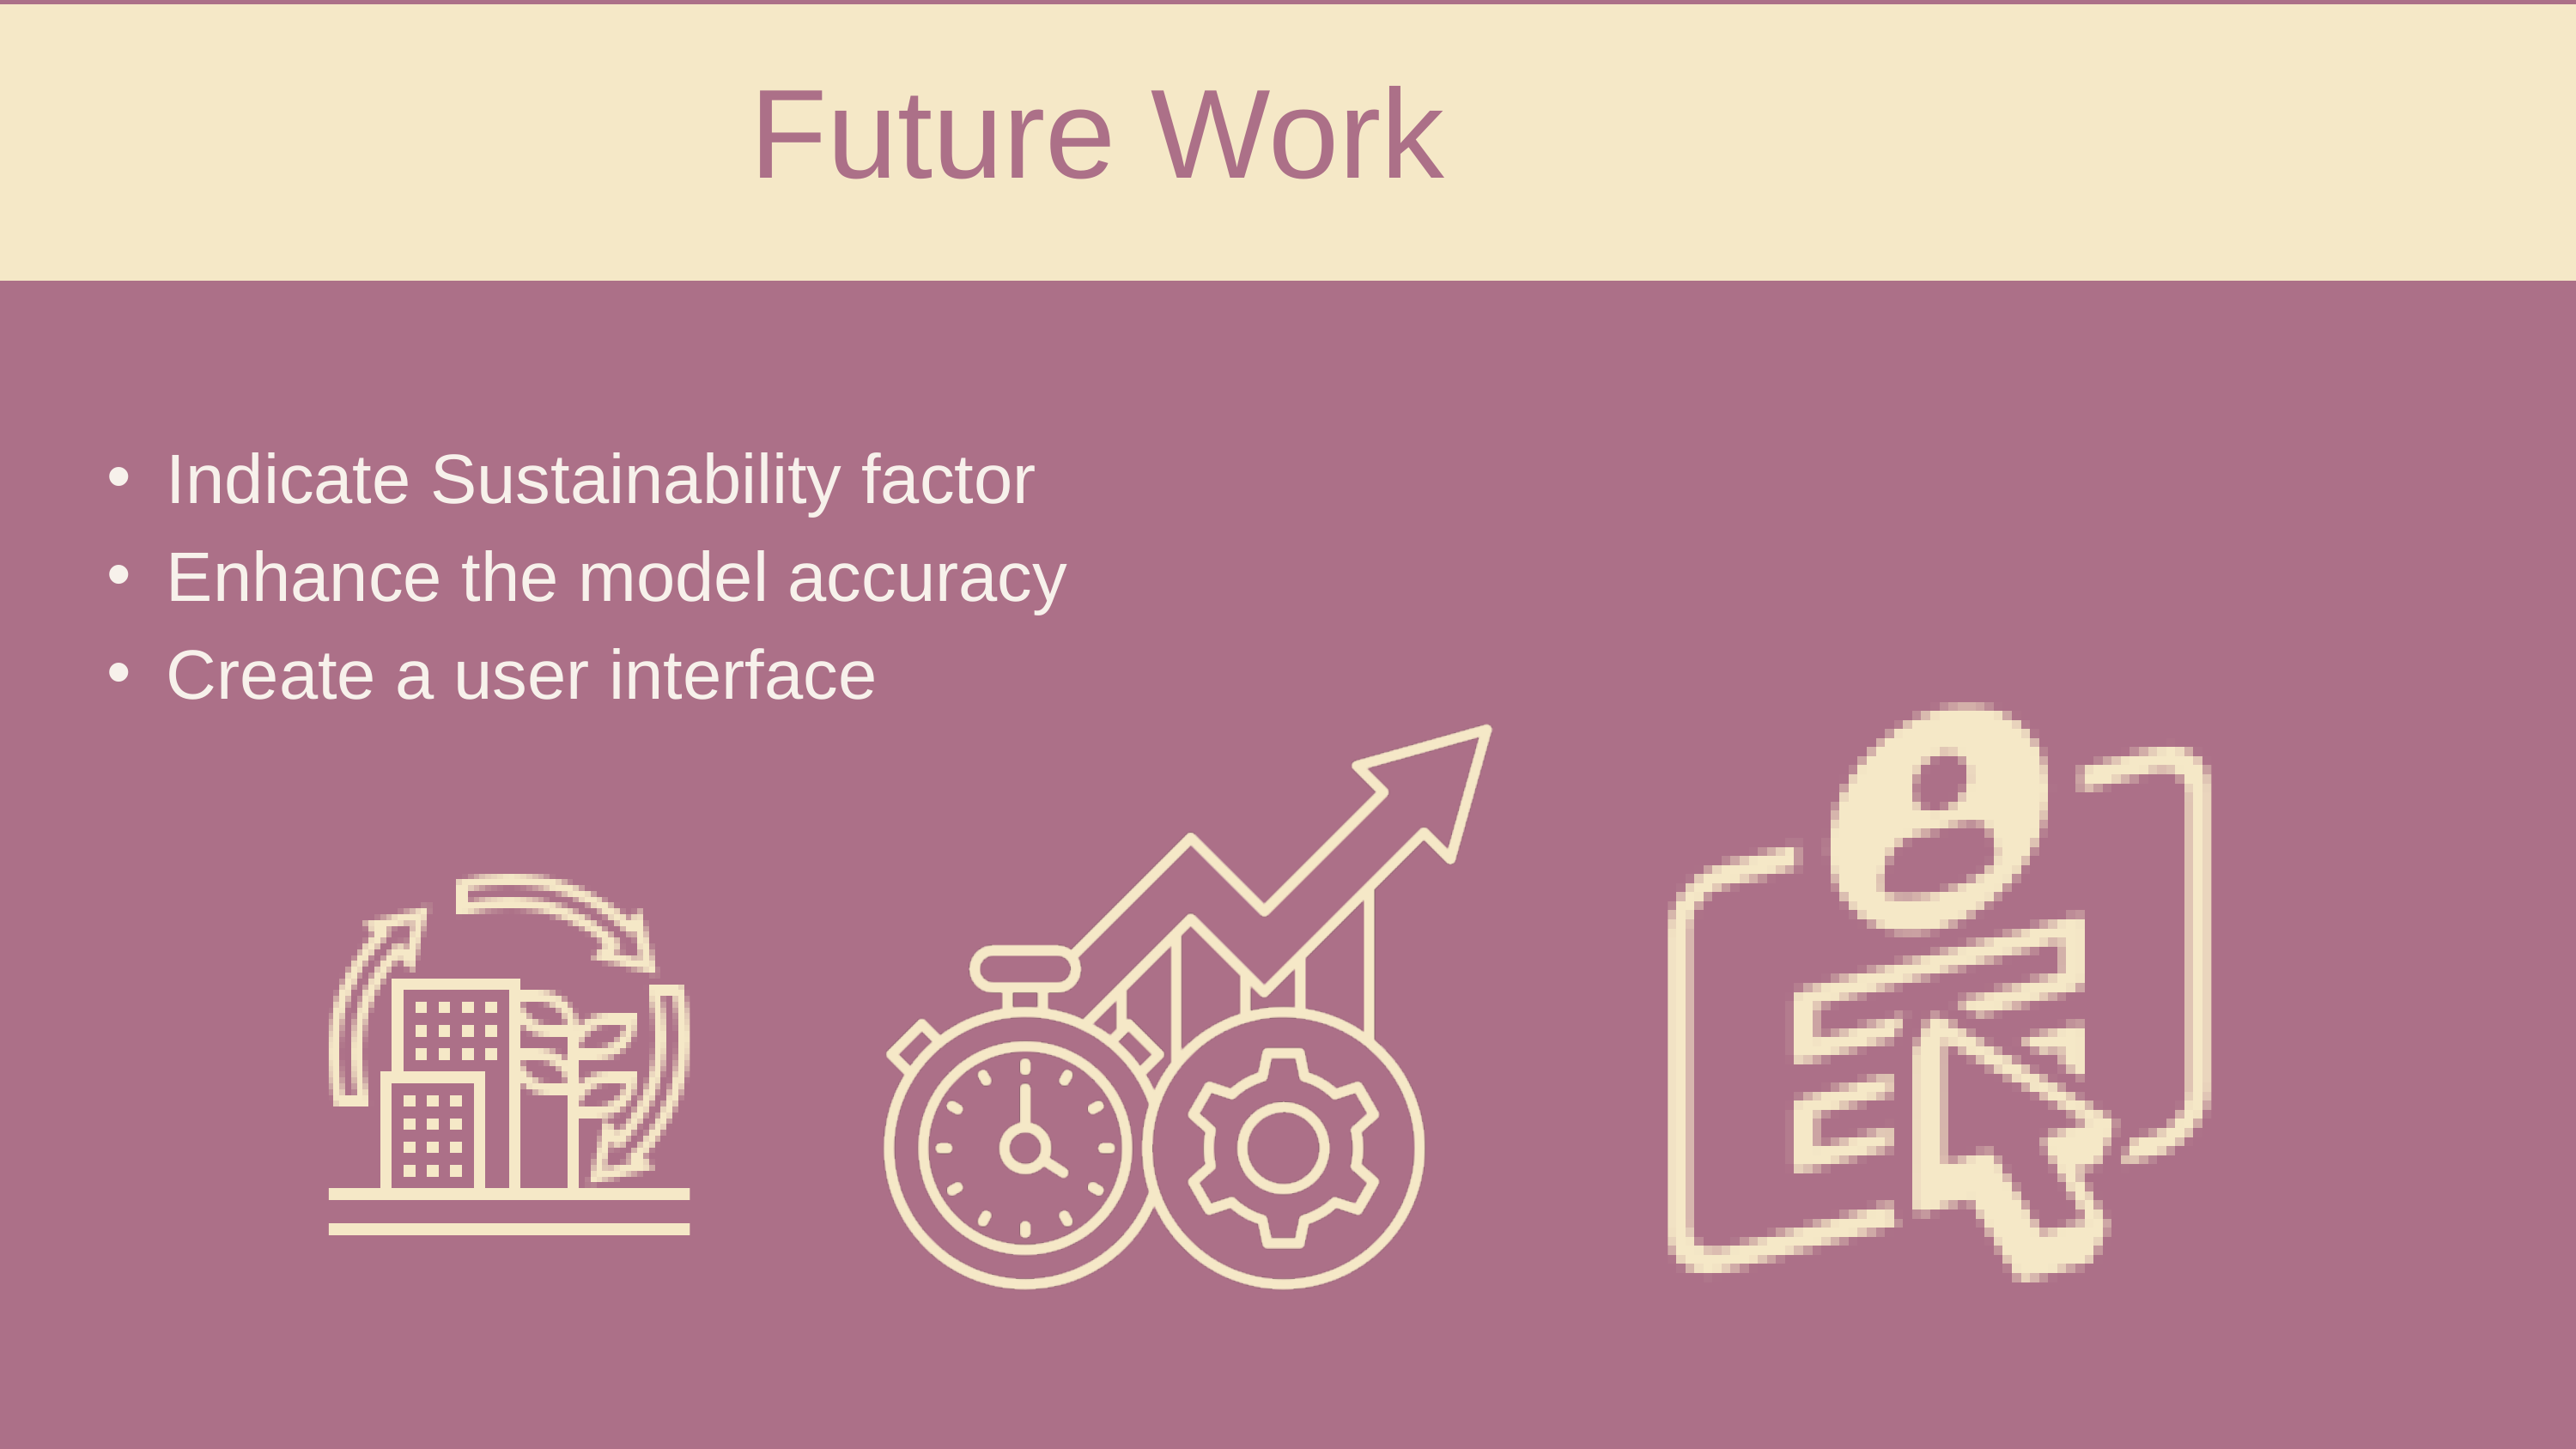

Future Work
Indicate Sustainability factor
Enhance the model accuracy
Create a user interface